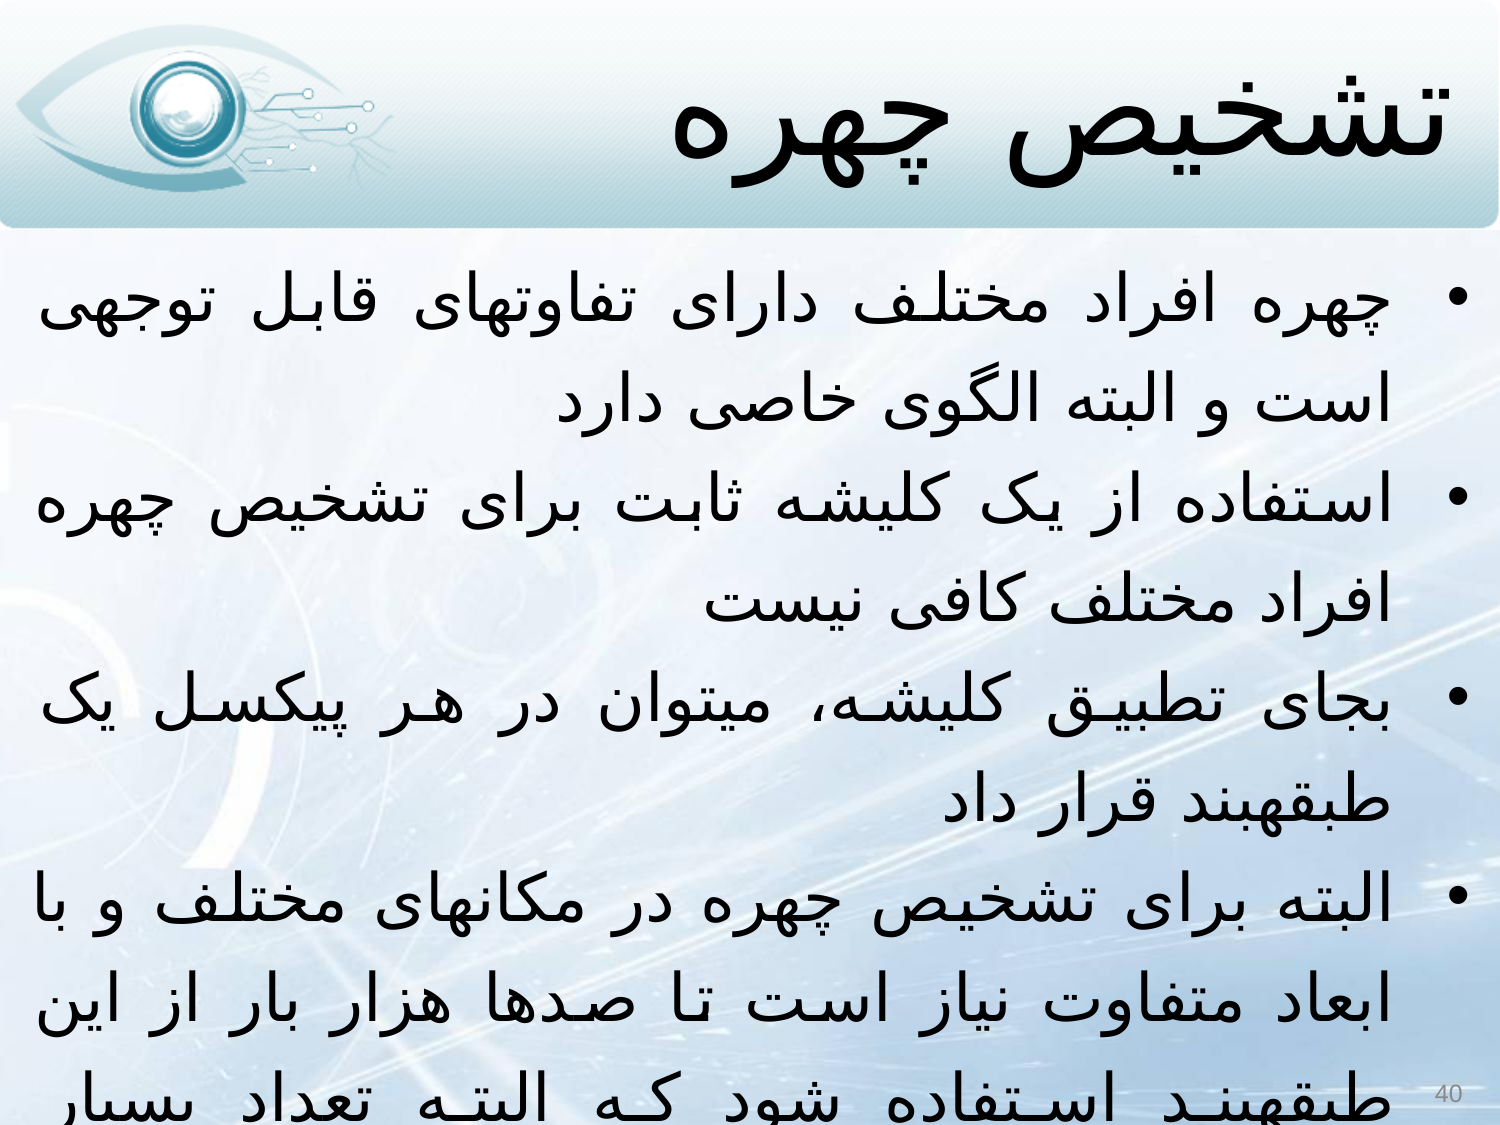

# تشخیص چهره
چهره افراد مختلف دارای تفاوت‏های قابل توجهی است و البته الگوی خاصی دارد
استفاده از یک کلیشه ثابت برای تشخیص چهره افراد مختلف کافی نیست
بجای تطبیق کلیشه، می‏توان در هر پیکسل یک طبقه‏بند قرار داد
البته برای تشخیص چهره در مکان‏های مختلف و با ابعاد متفاوت نیاز است تا صدها هزار بار از این طبقه‏بند استفاده شود که البته تعداد بسیار محدودی از آنها شامل چهره هستند
40